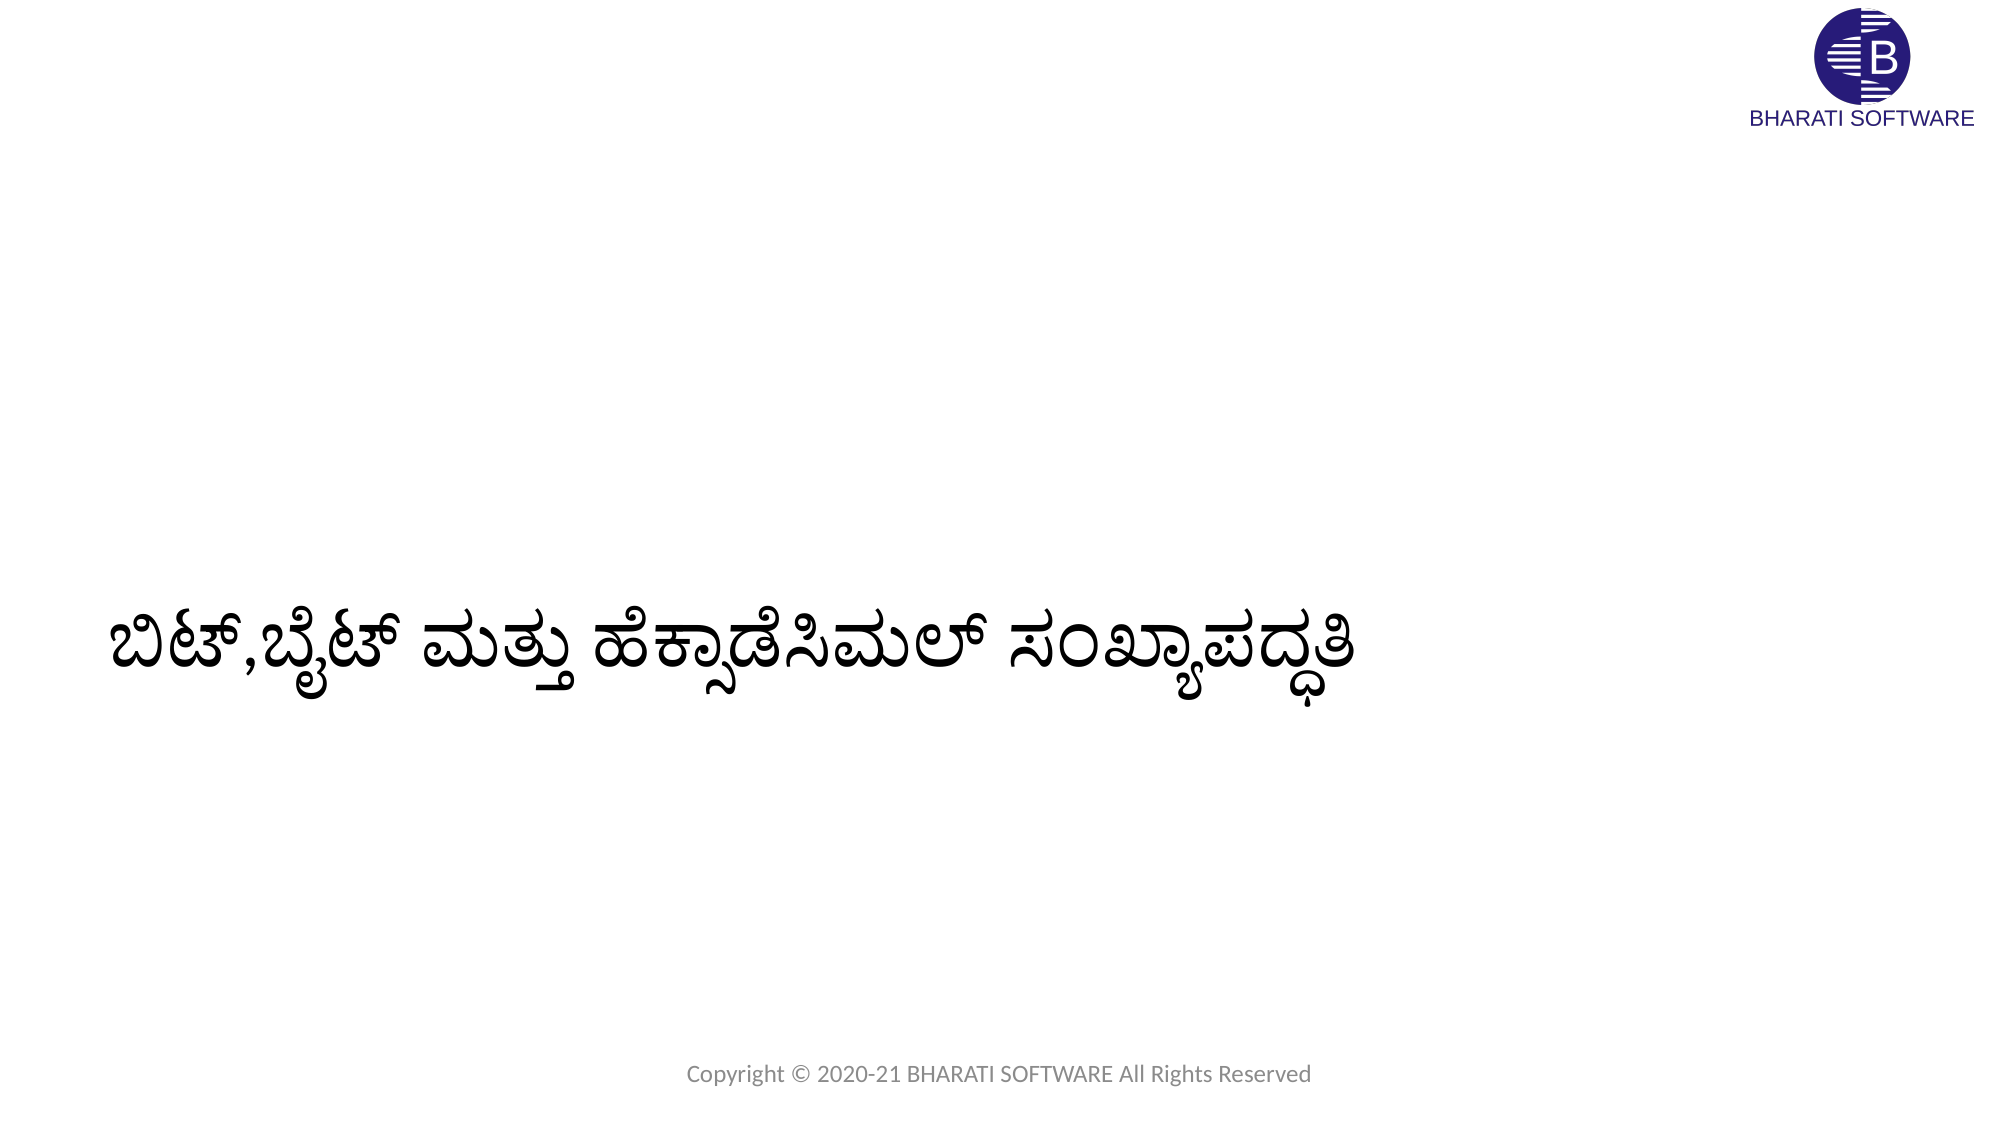

ಬಿಟ್,ಬೈಟ್ ಮತ್ತು ಹೆಕ್ಸಾಡೆಸಿಮಲ್ ಸಂಖ್ಯಾಪದ್ಧತಿ
Copyright © 2020-21 BHARATI SOFTWARE All Rights Reserved